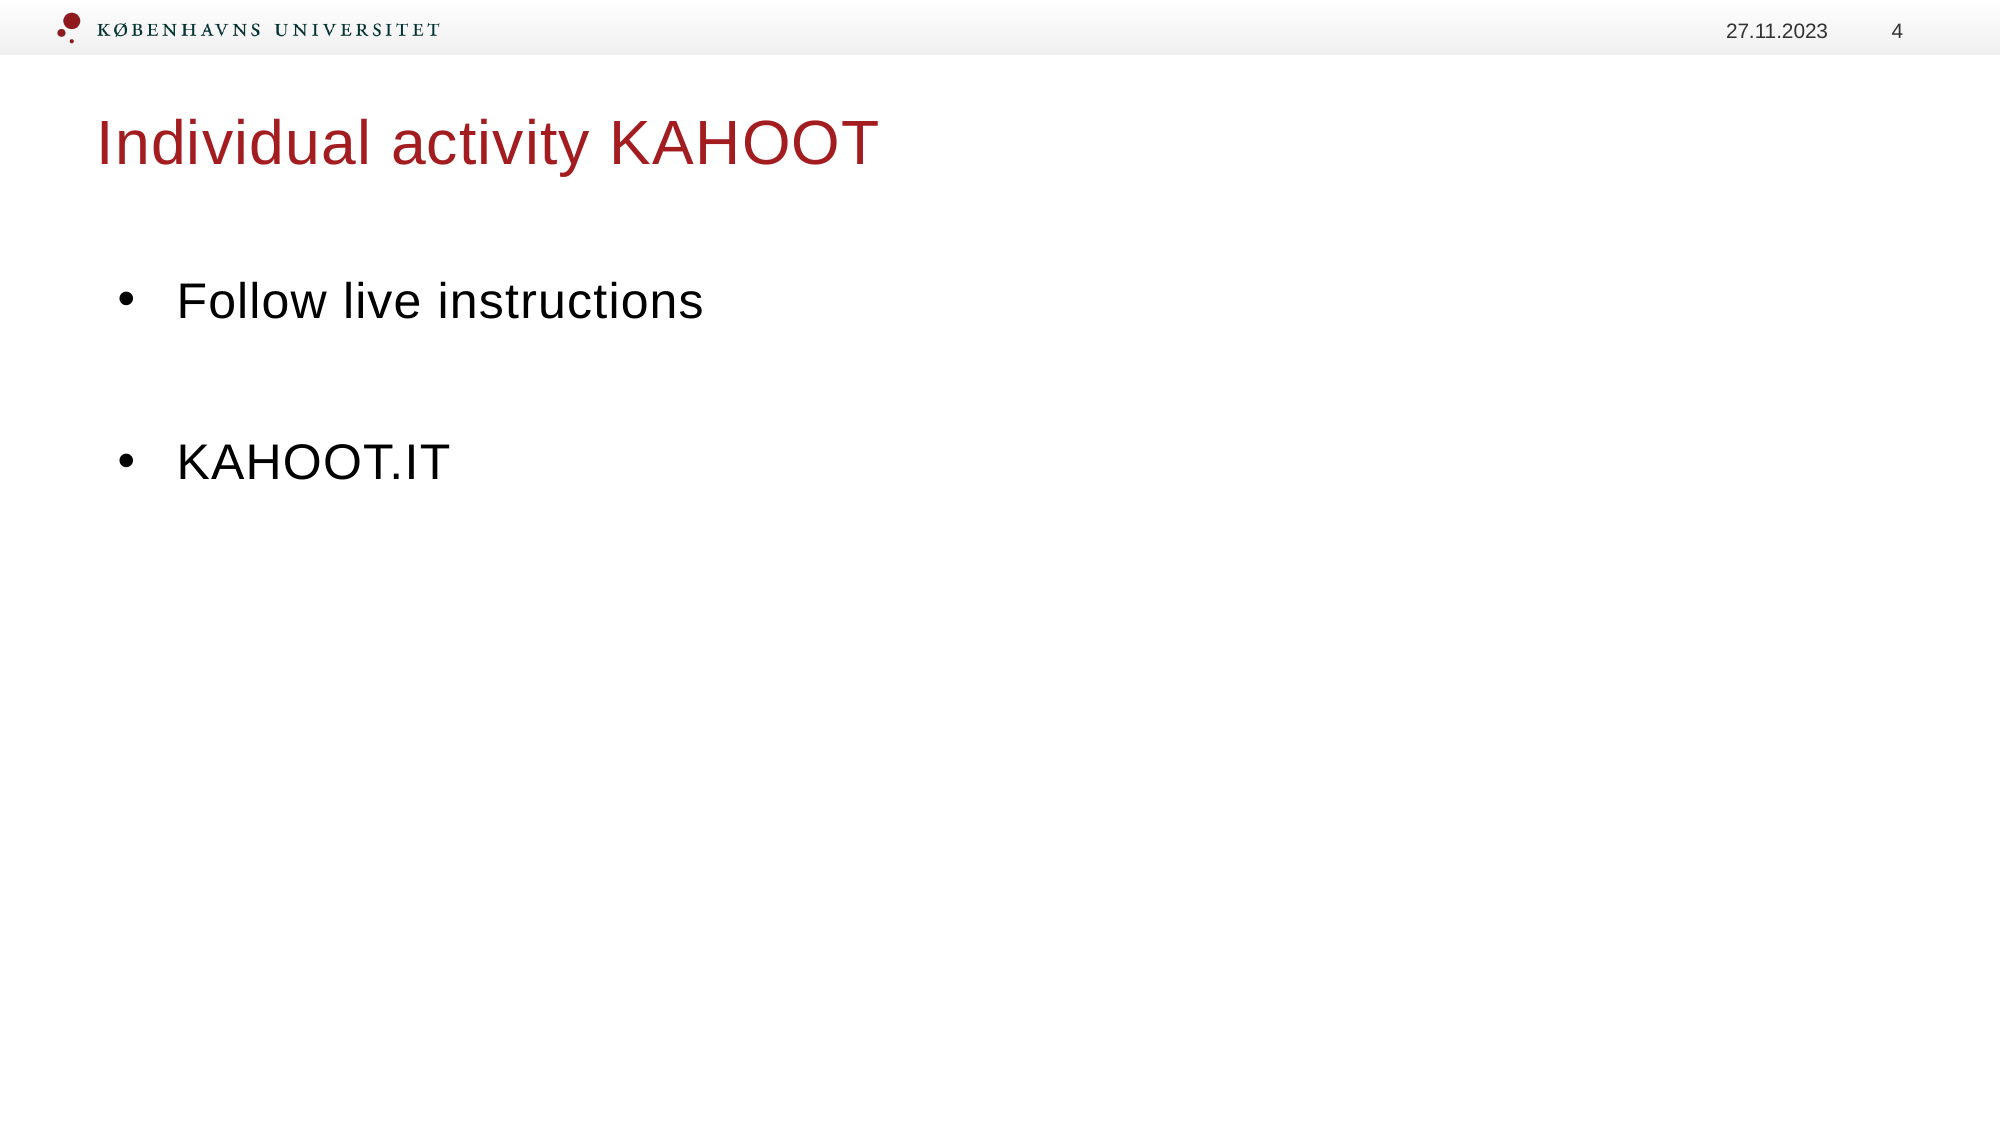

27.11.2023
4
# Individual activity KAHOOT
Follow live instructions

KAHOOT.IT